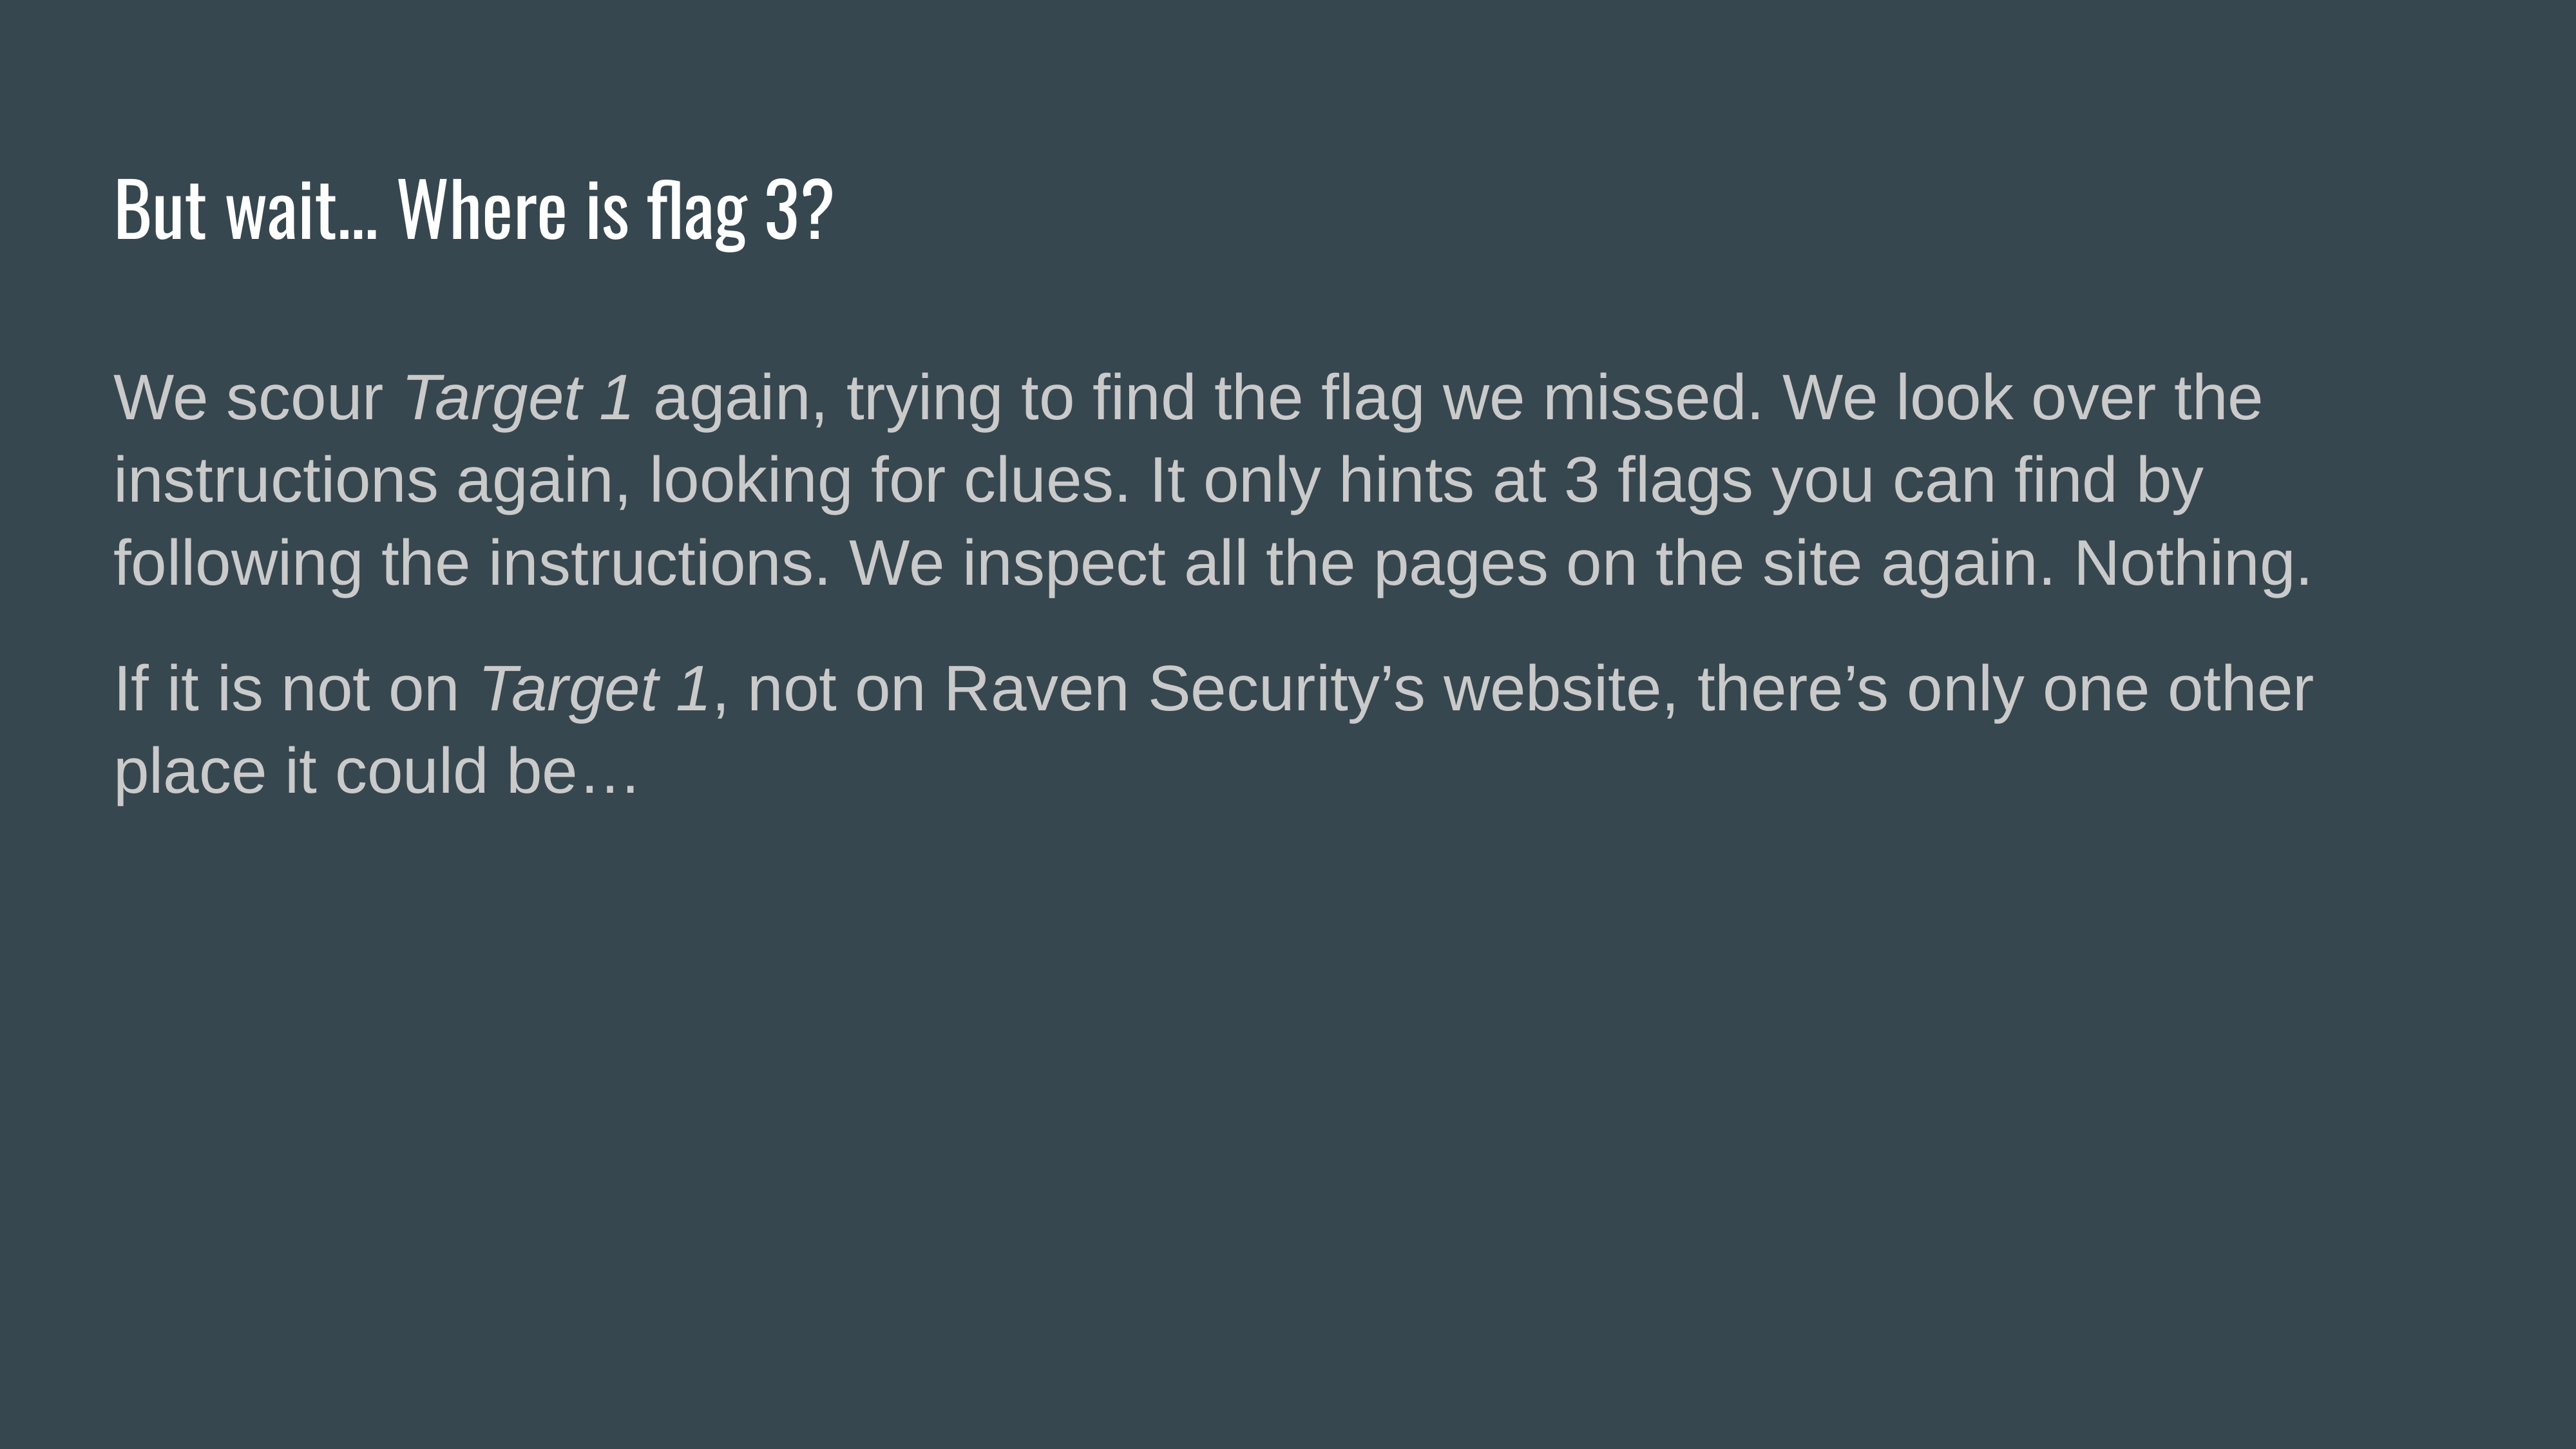

# But wait… Where is flag 3?
We scour Target 1 again, trying to find the flag we missed. We look over the instructions again, looking for clues. It only hints at 3 flags you can find by following the instructions. We inspect all the pages on the site again. Nothing.
If it is not on Target 1, not on Raven Security’s website, there’s only one other place it could be…